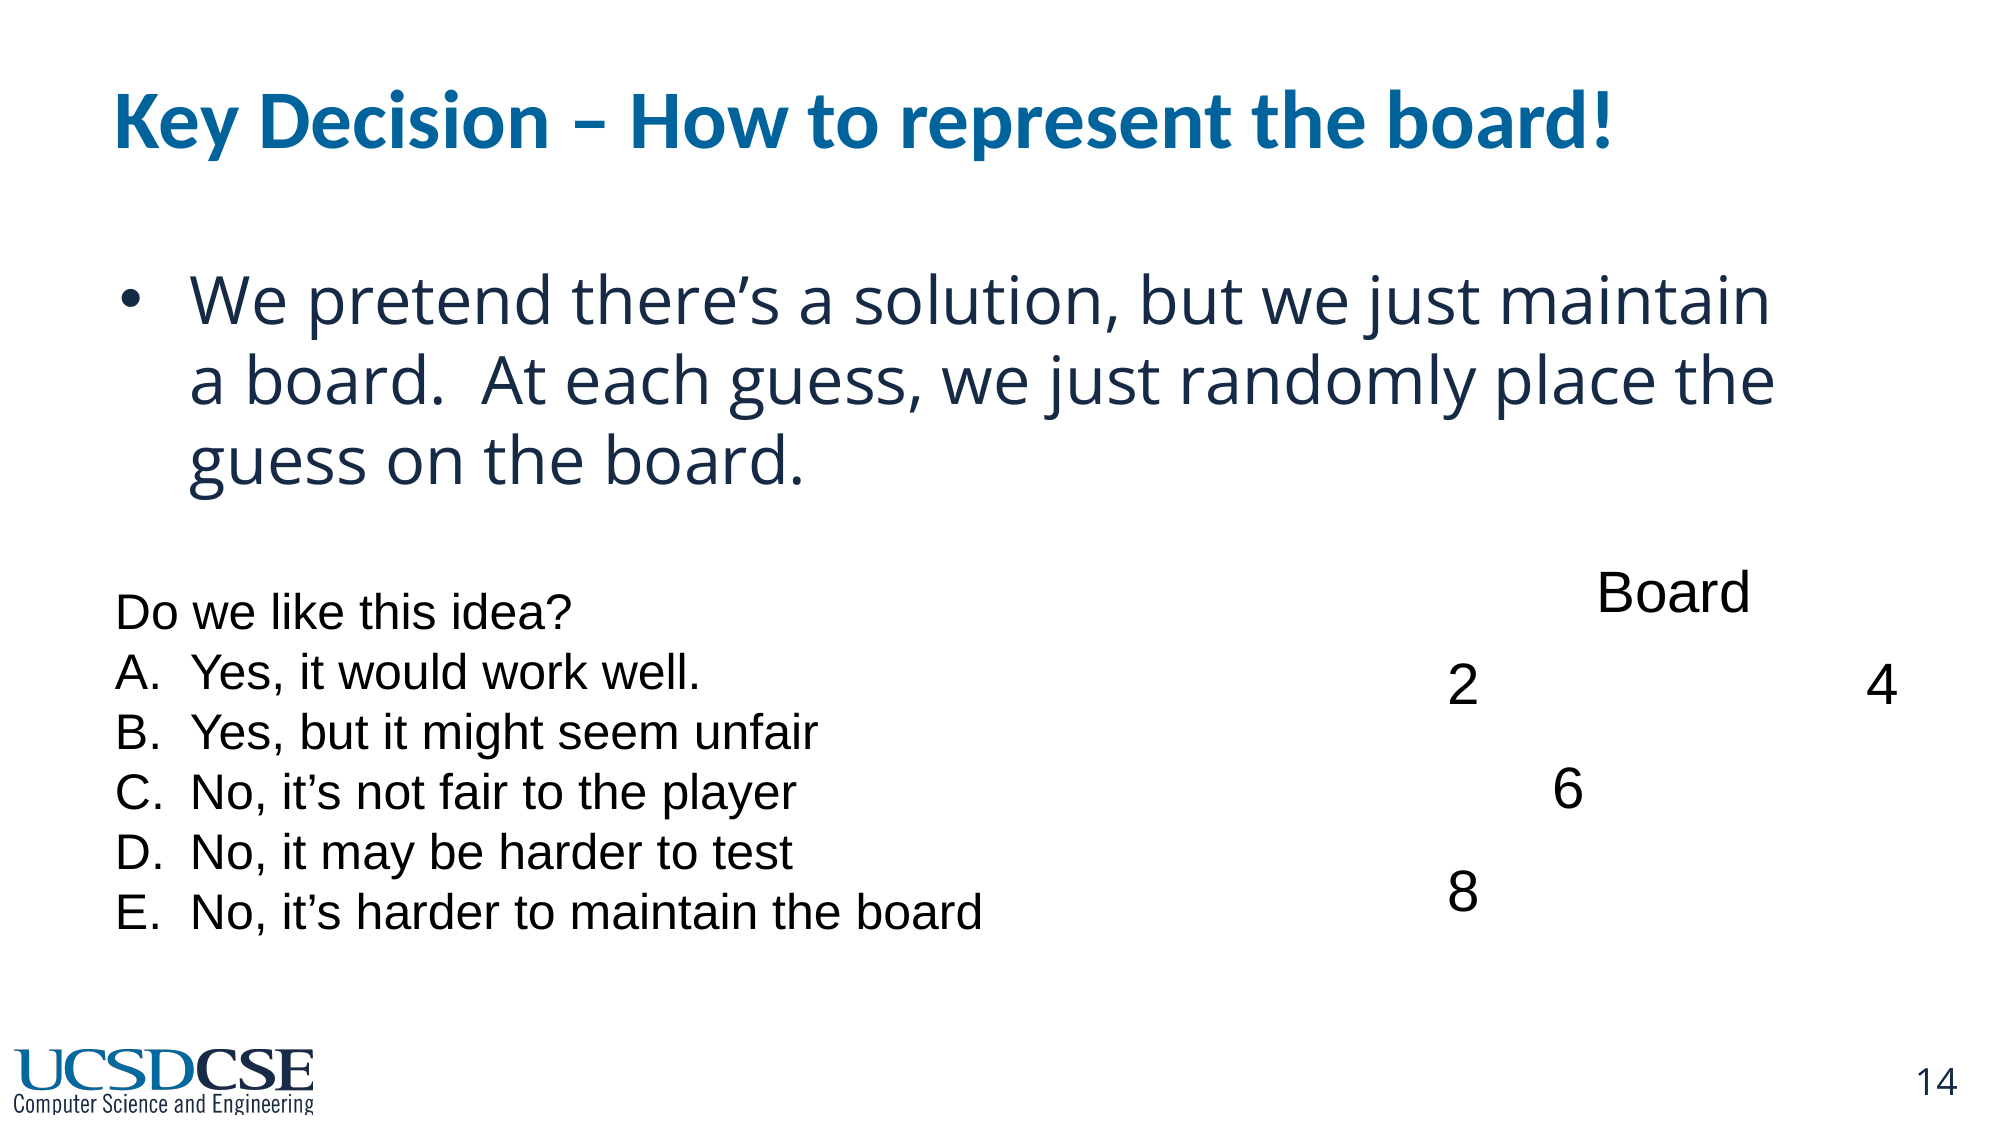

# Key Decision – How to represent the board!
We pretend there’s a solution, but we just maintain a board.  At each guess, we just randomly place the guess on the board.
Board
Do we like this idea?
Yes, it would work well.
Yes, but it might seem unfair
No, it’s not fair to the player
No, it may be harder to test
No, it’s harder to maintain the board
| 2 |  |  |  | 4 |
| --- | --- | --- | --- | --- |
|  | 6 |  |
| --- | --- | --- |
| 8 |  |  |